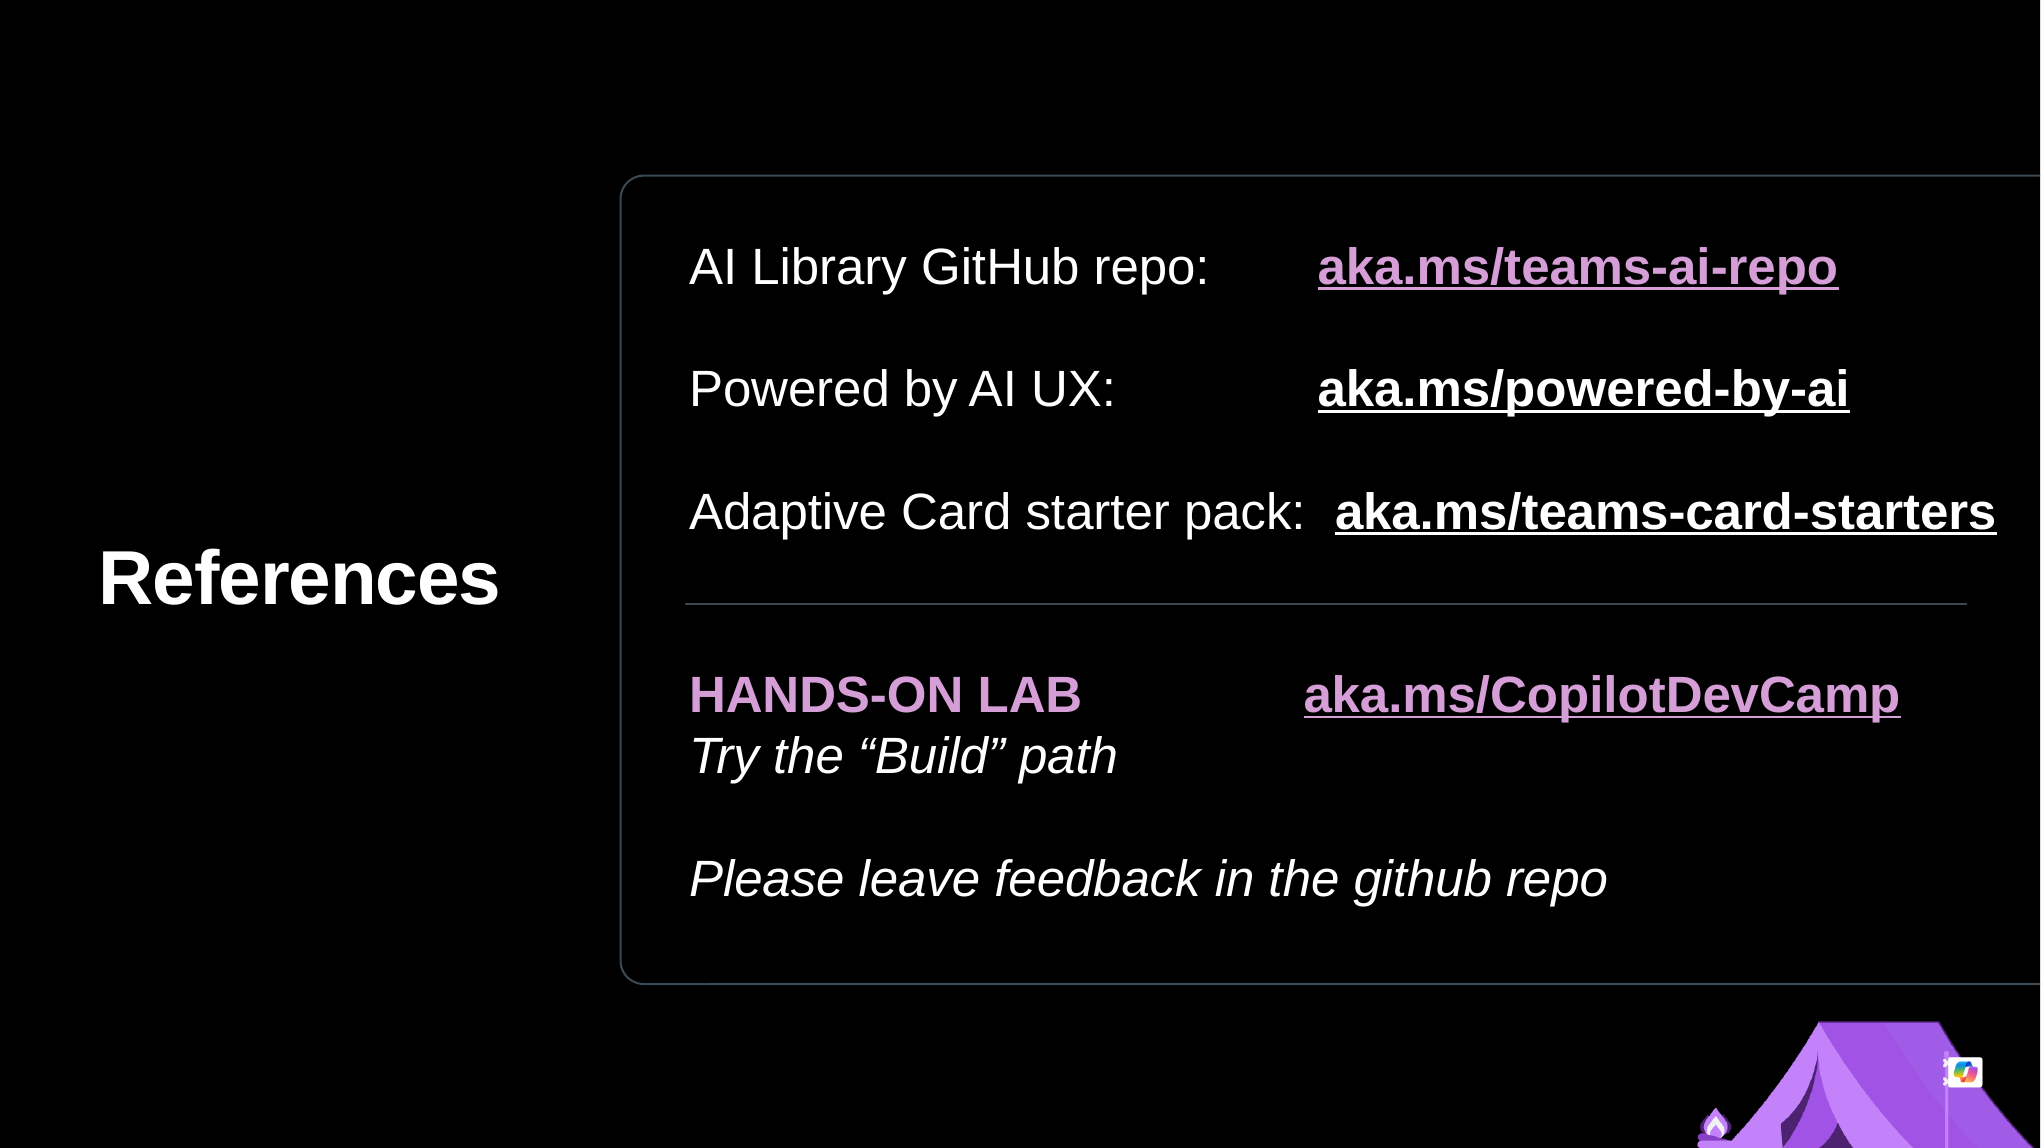

AI Library GitHub repo:    	  aka.ms/teams-ai-repo

Powered by AI UX: 		  aka.ms/powered-by-ai

Adaptive Card starter pack:  aka.ms/teams-card-starters

HANDS-ON LAB		 aka.ms/CopilotDevCamp
Try the “Build” path
Please leave feedback in the github repo

References